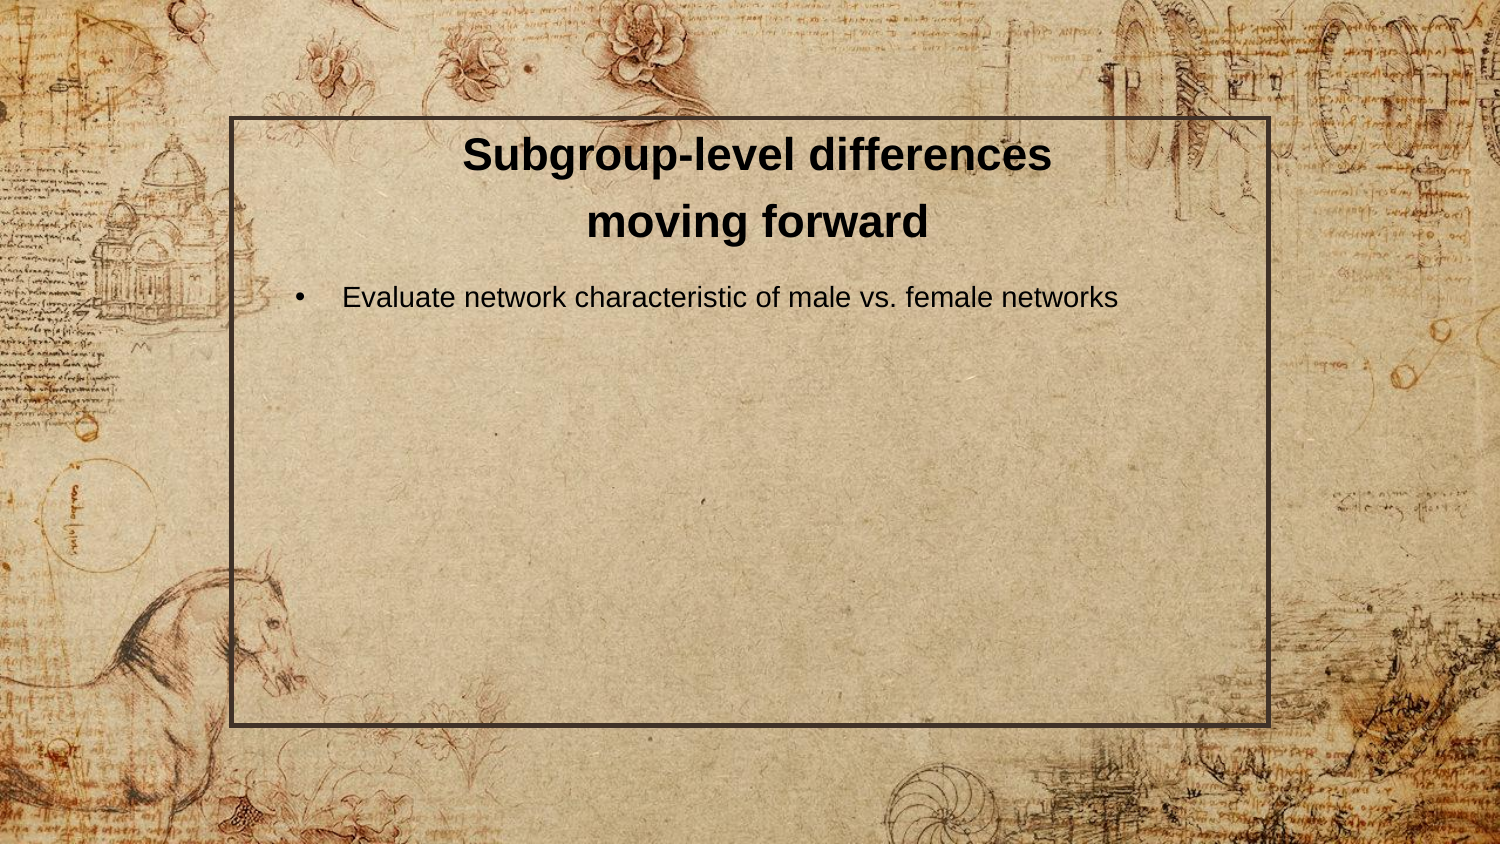

Subgroup-level differences
moving forward
Evaluate network characteristic of male vs. female networks